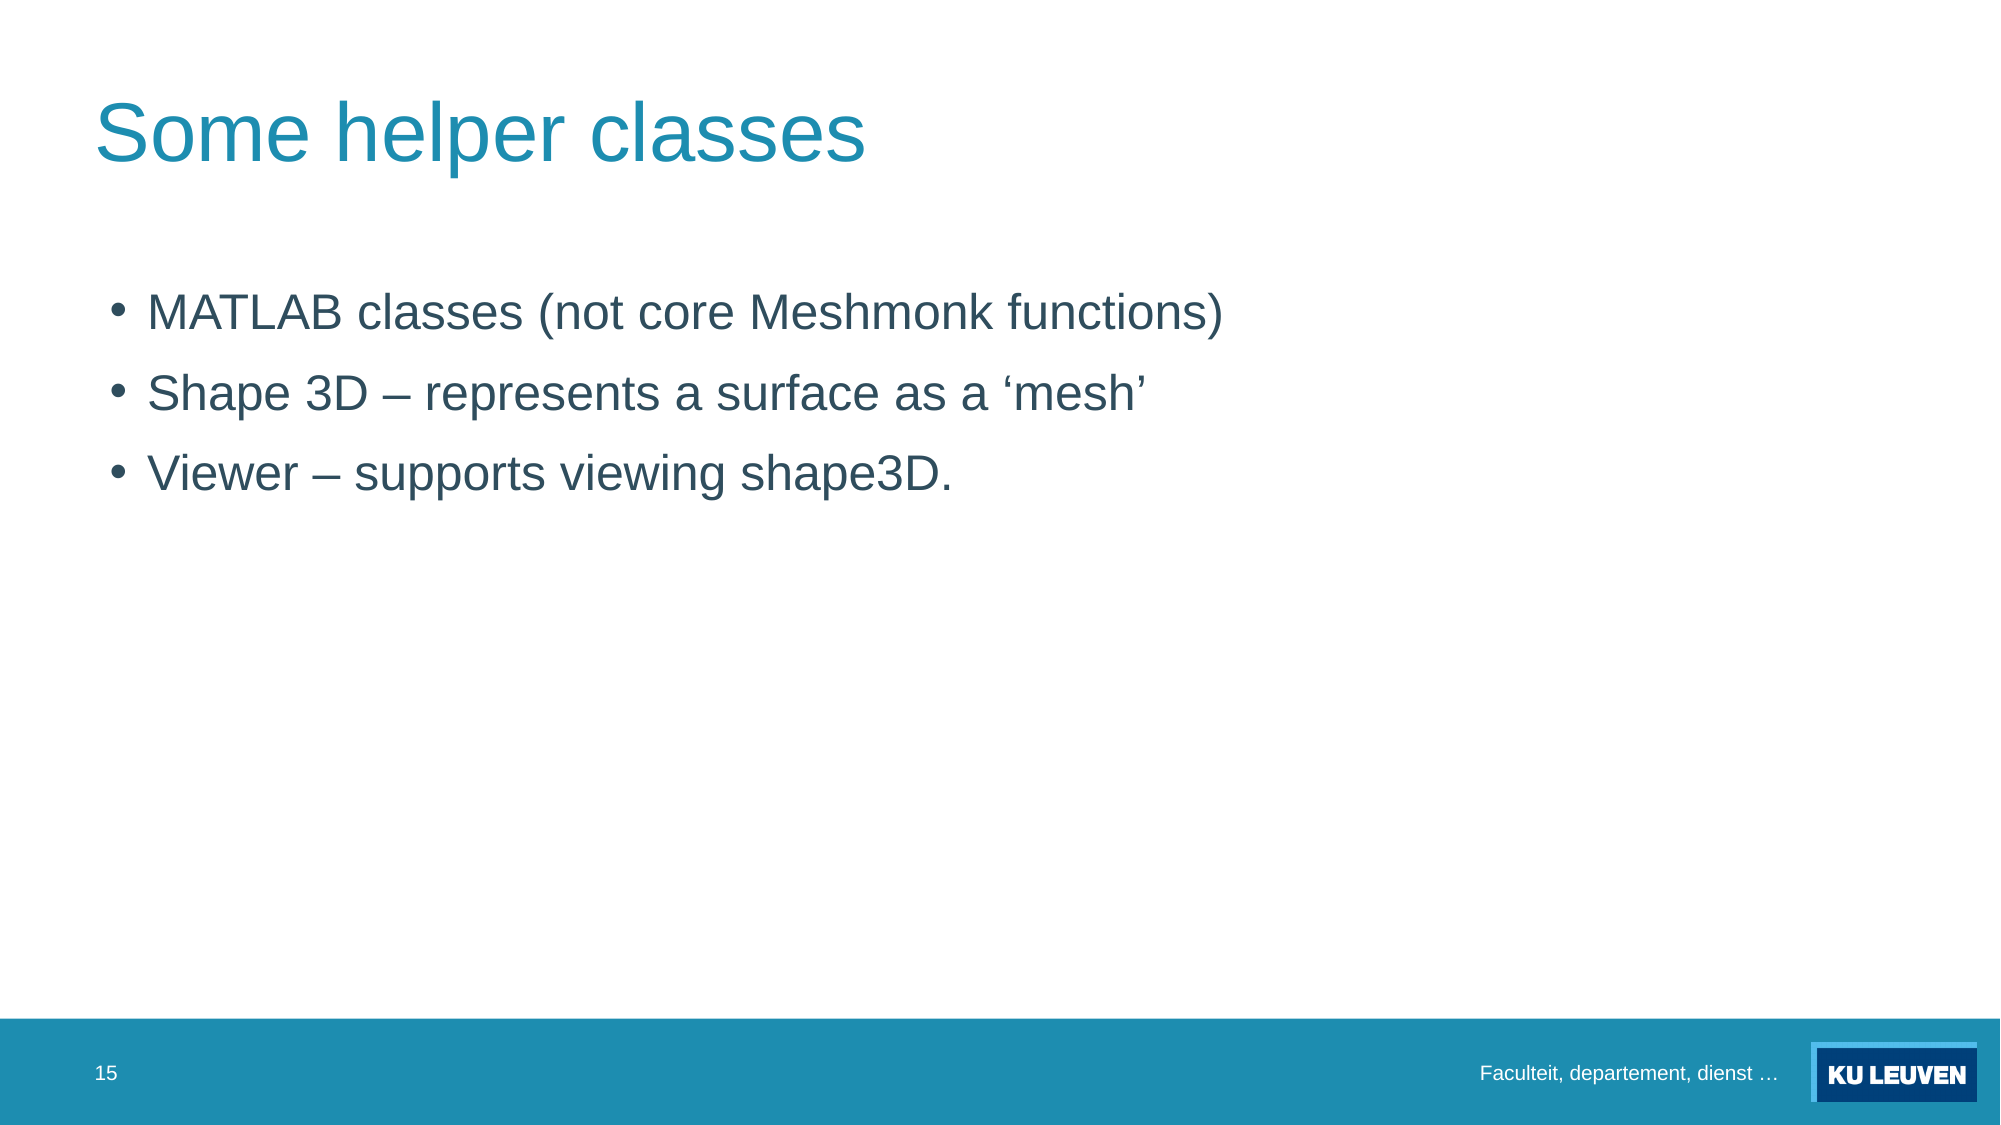

# Some helper classes
MATLAB classes (not core Meshmonk functions)
Shape 3D – represents a surface as a ‘mesh’
Viewer – supports viewing shape3D.
15
Faculteit, departement, dienst …